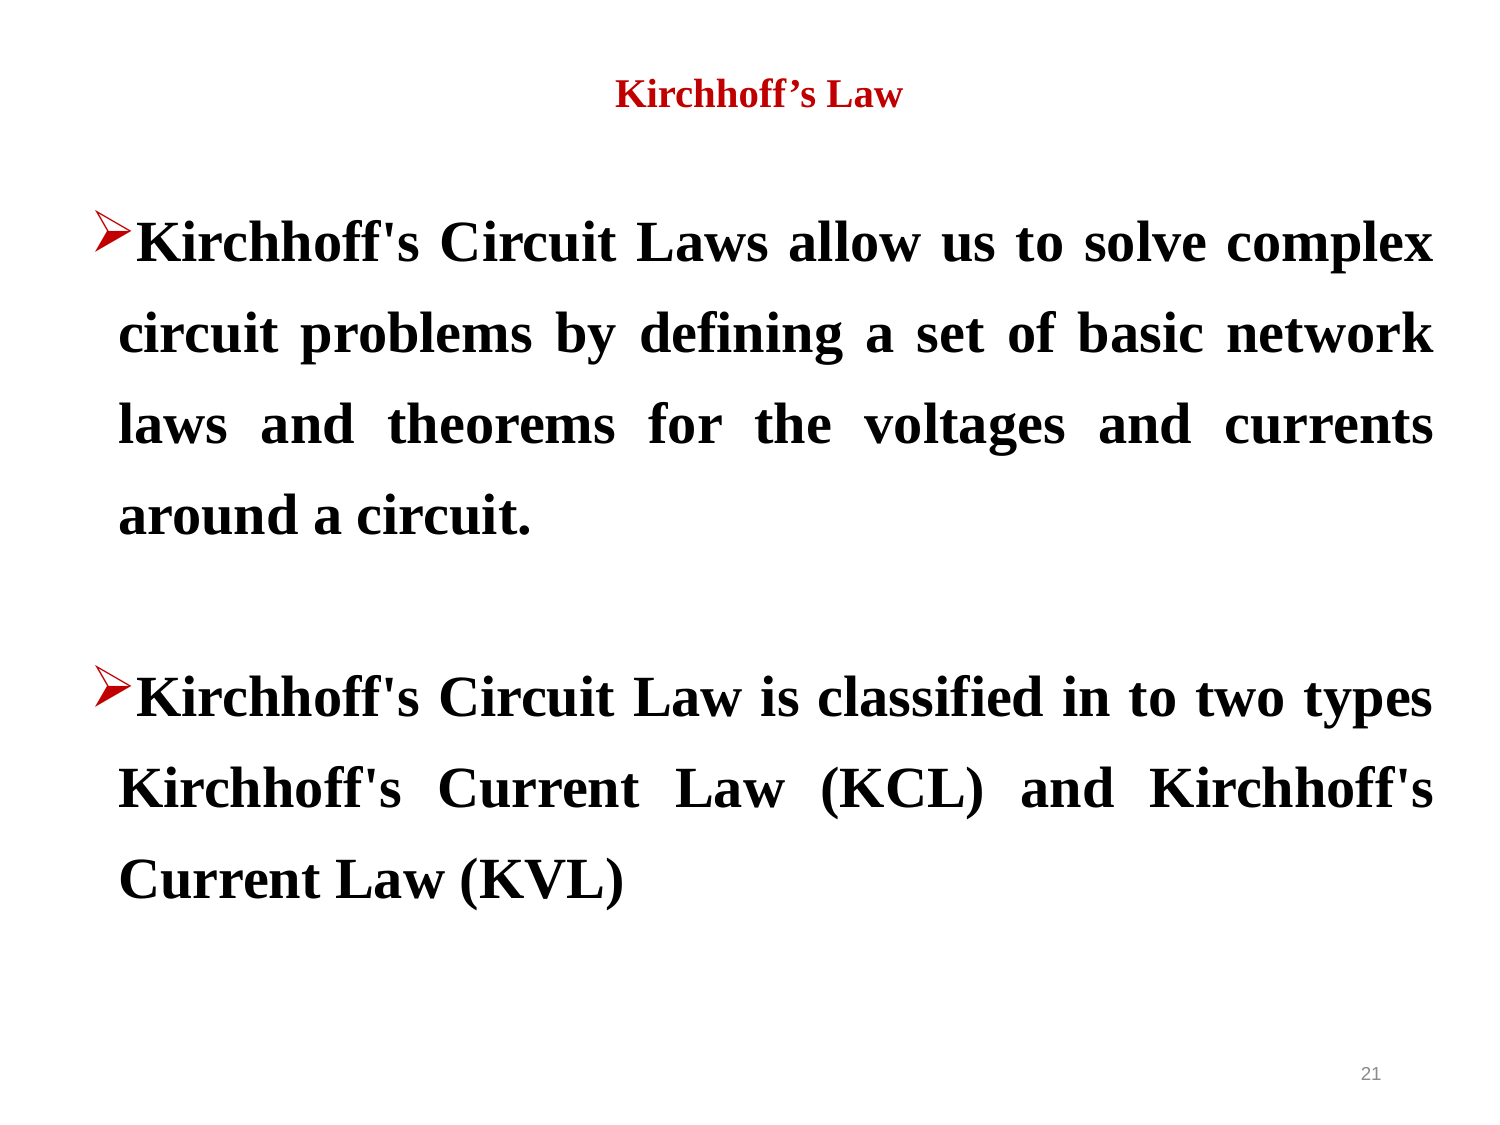

# Kirchhoff’s Law
Kirchhoff's Circuit Laws allow us to solve complex circuit problems by defining a set of basic network laws and theorems for the voltages and currents around a circuit.

Kirchhoff's Circuit Law is classified in to two types Kirchhoff's Current Law (KCL) and Kirchhoff's Current Law (KVL)

21